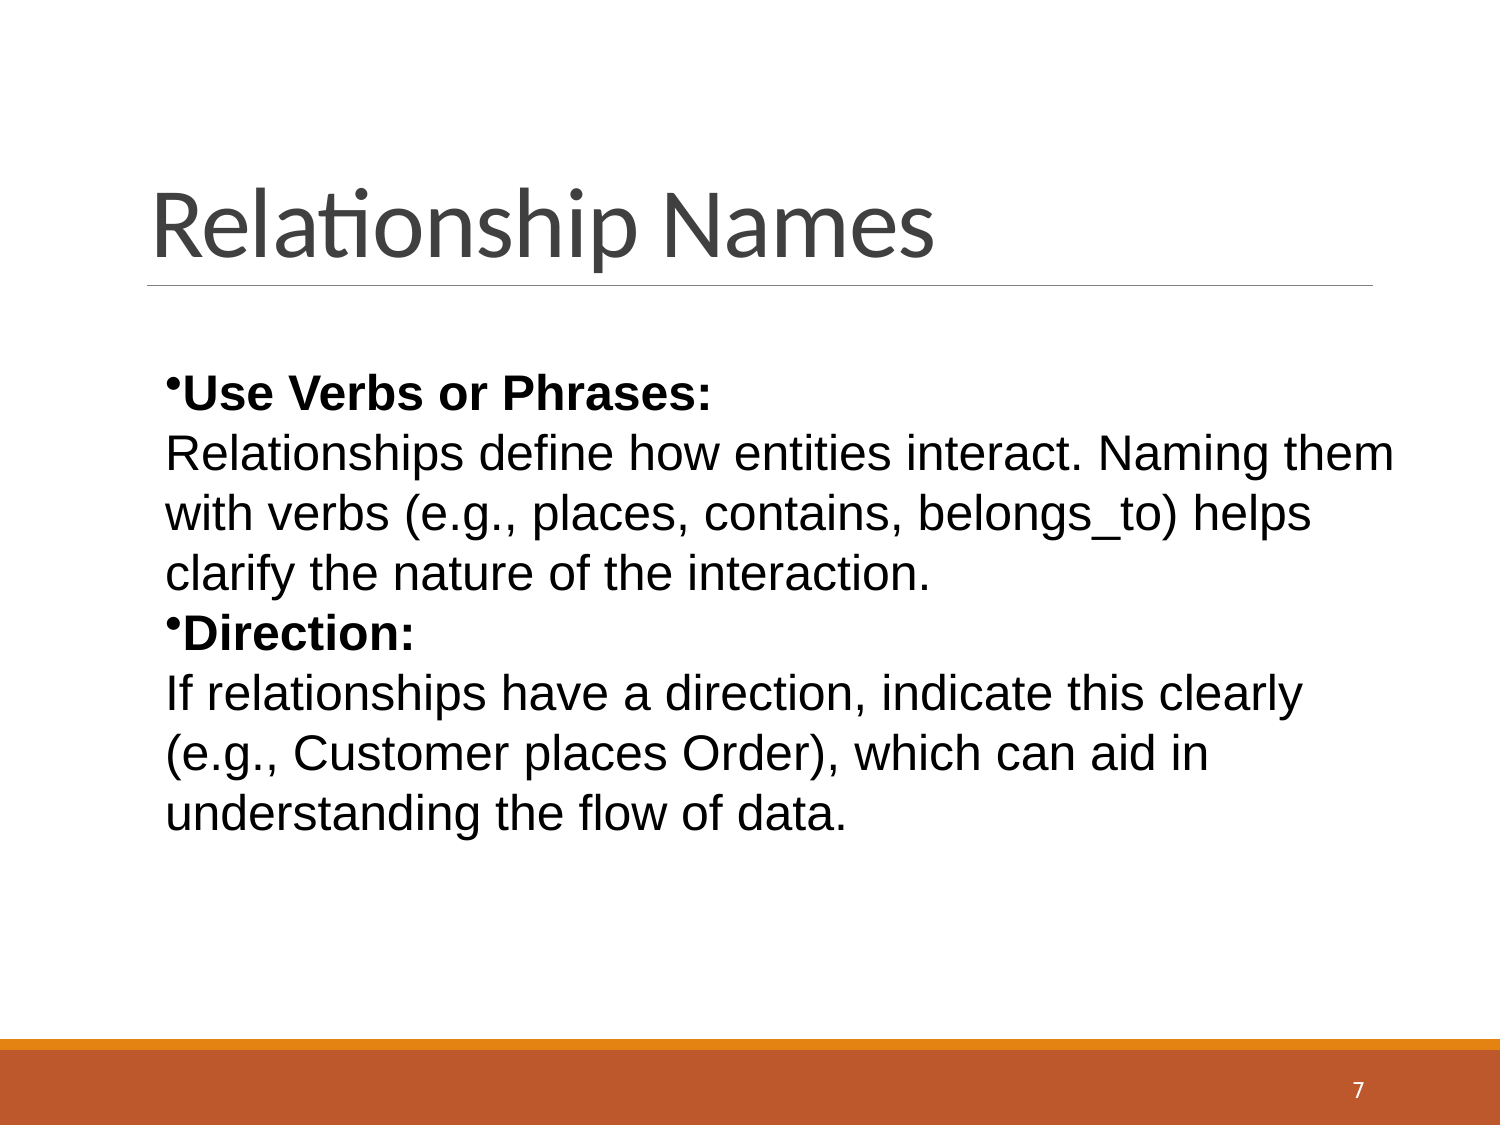

# Relationship Names
Use Verbs or Phrases:
Relationships define how entities interact. Naming them with verbs (e.g., places, contains, belongs_to) helps clarify the nature of the interaction.
Direction:
If relationships have a direction, indicate this clearly (e.g., Customer places Order), which can aid in understanding the flow of data.
7